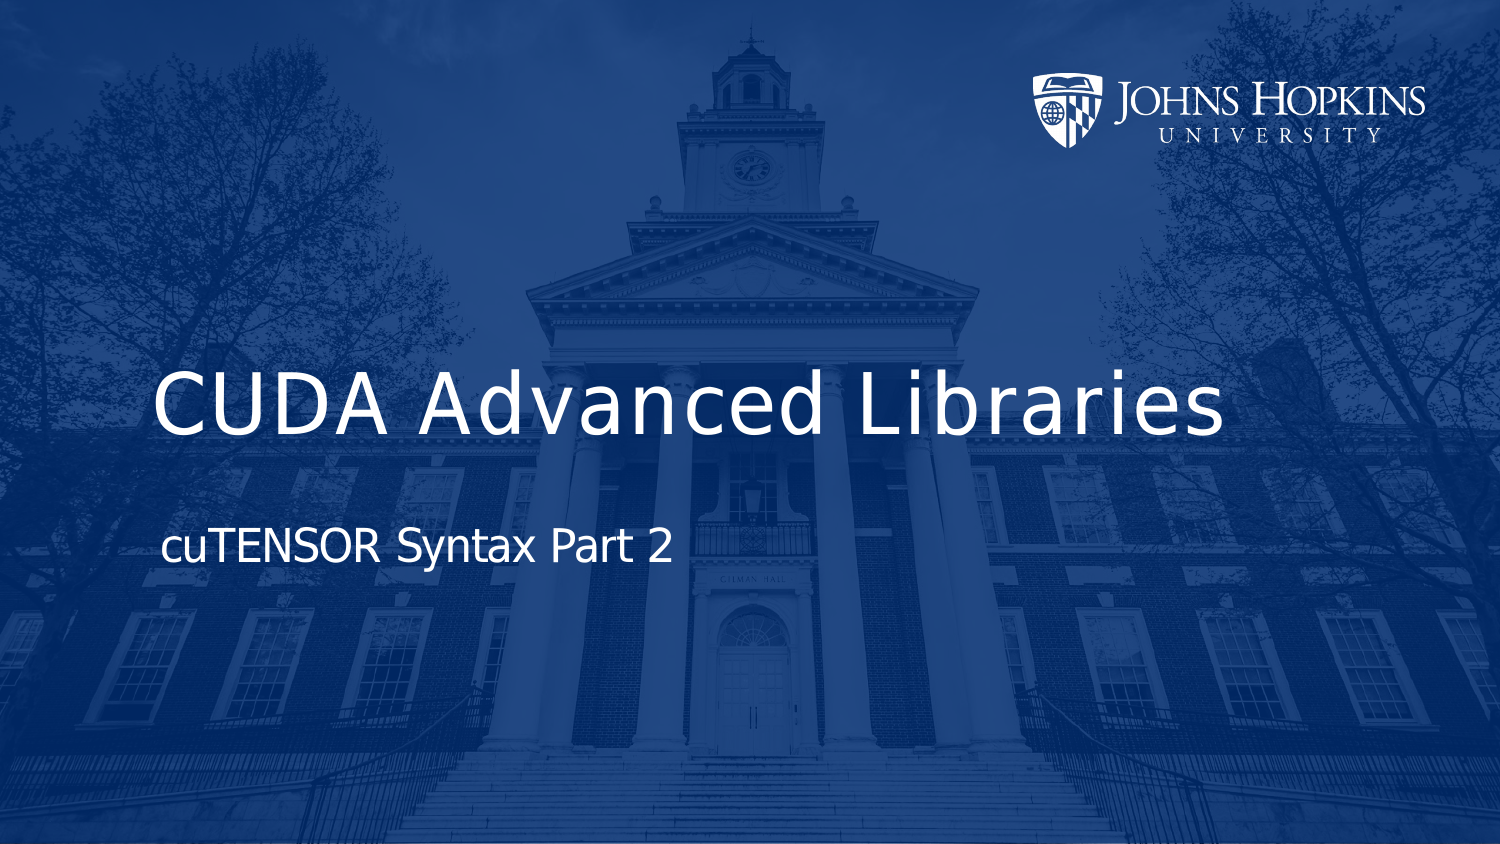

# CUDA Advanced Libraries
cuTENSOR Syntax Part 2